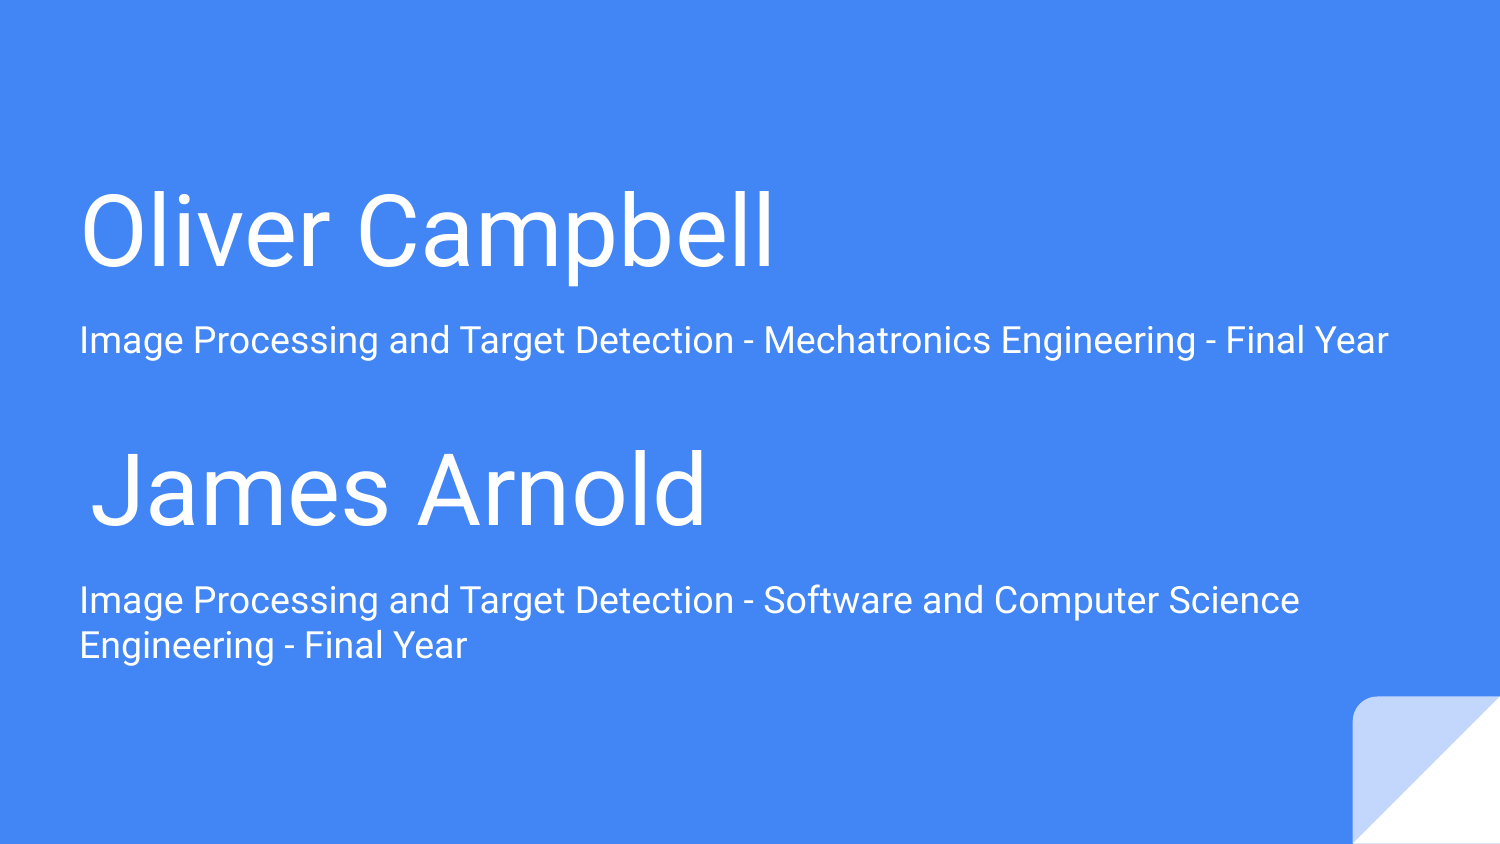

# Oliver Campbell
Image Processing and Target Detection - Mechatronics Engineering - Final Year
James Arnold
Image Processing and Target Detection - Software and Computer Science Engineering - Final Year